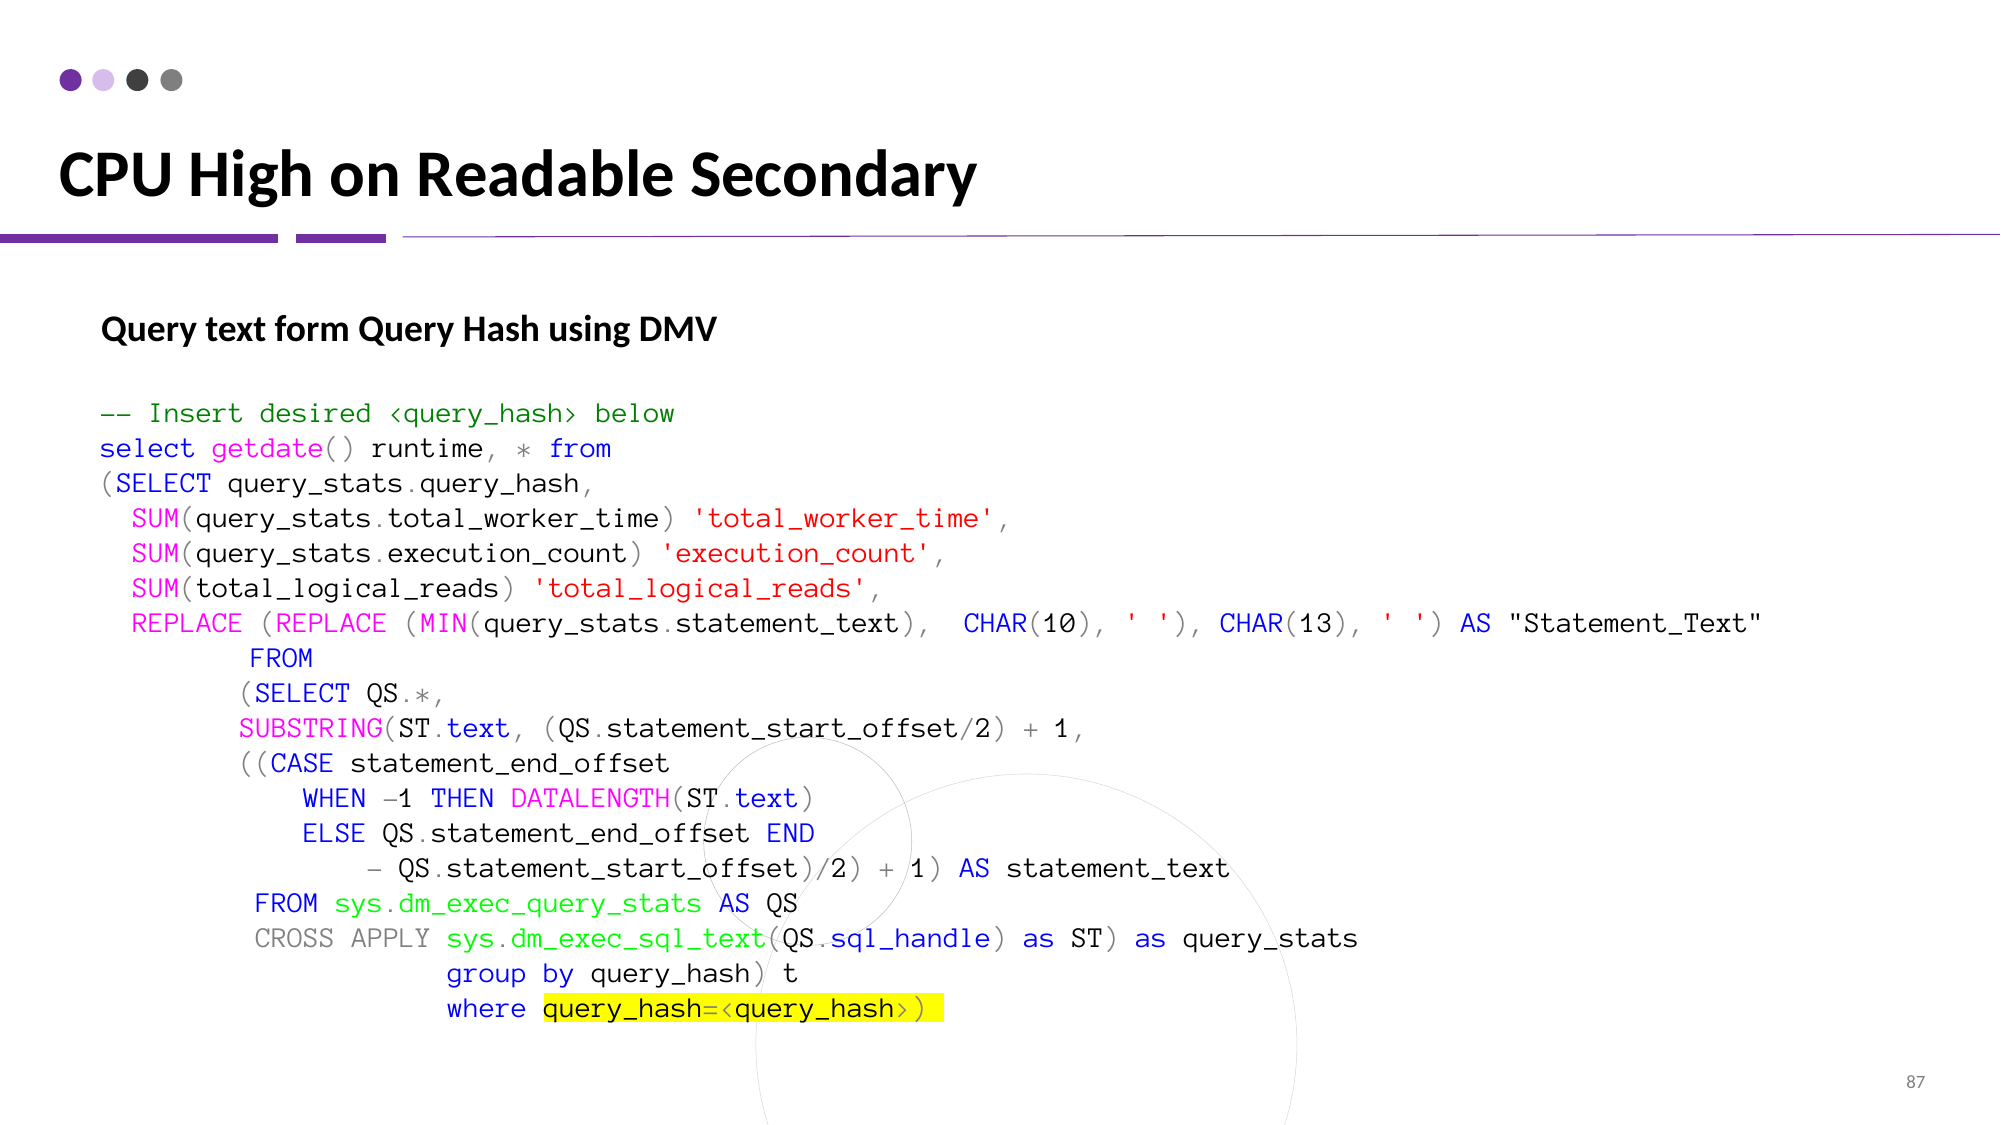

# CPU High on readable secondary
Query text form Query Hash using DMV

-- Insert desired <query_hash> below
select getdate() runtime, * from
(SELECT query_stats.query_hash,
  SUM(query_stats.total_worker_time) 'total_worker_time',
  SUM(query_stats.execution_count) 'execution_count',
  SUM(total_logical_reads) 'total_logical_reads',
  REPLACE (REPLACE (MIN(query_stats.statement_text),  CHAR(10), ' '), CHAR(13), ' ') AS "Statement_Text"
	FROM
    (SELECT QS.*,
    SUBSTRING(ST.text, (QS.statement_start_offset/2) + 1,
    ((CASE statement_end_offset
        WHEN -1 THEN DATALENGTH(ST.text)
        ELSE QS.statement_end_offset END
            - QS.statement_start_offset)/2) + 1) AS statement_text
     FROM sys.dm_exec_query_stats AS QS
     CROSS APPLY sys.dm_exec_sql_text(QS.sql_handle) as ST) as query_stats
                 group by query_hash) t
                 where query_hash=<query_hash>)

87